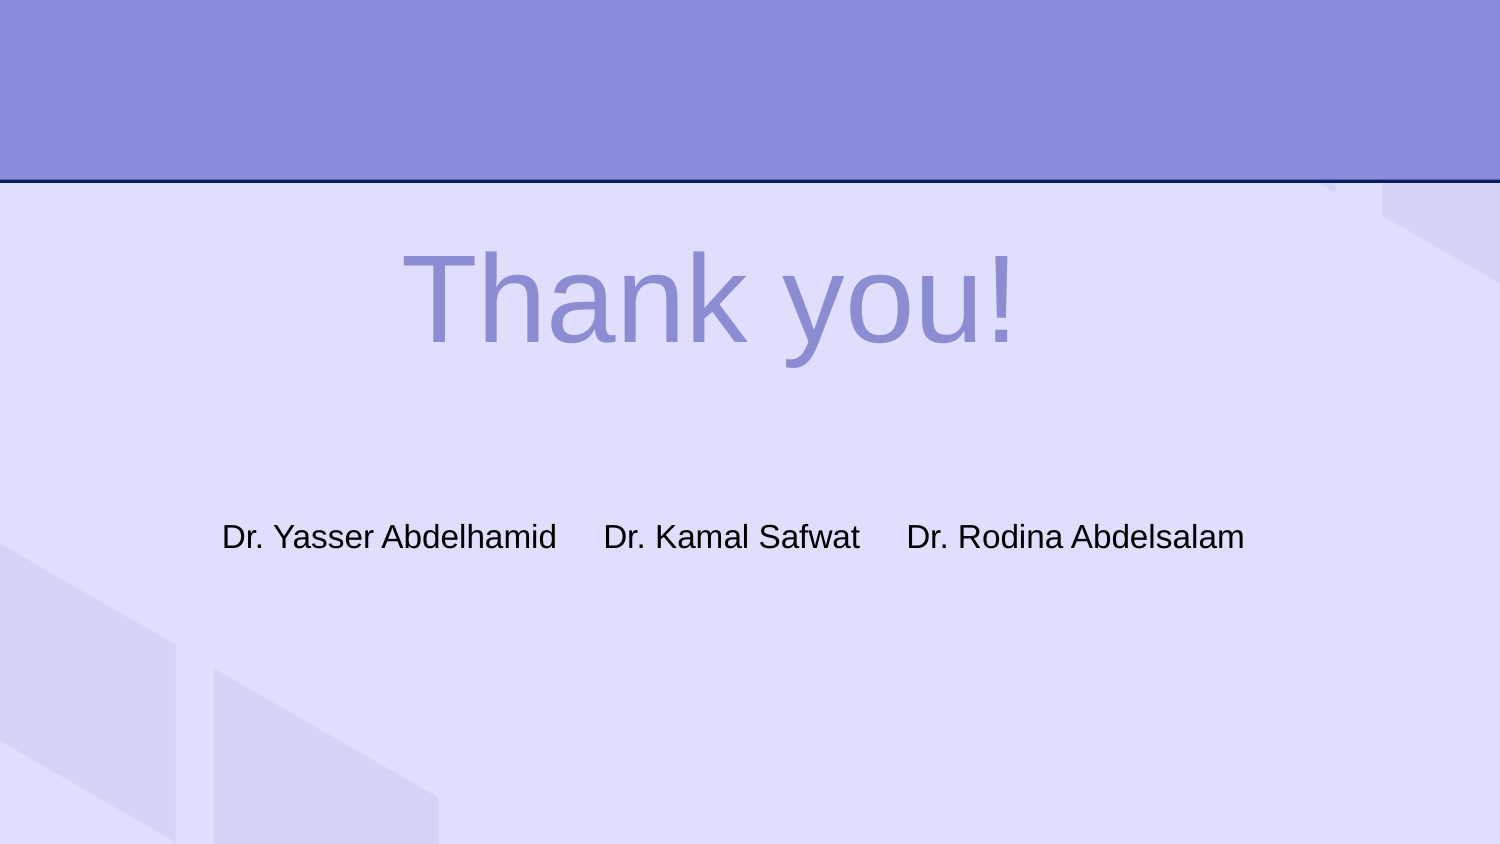

Thank you!
Dr. Yasser Abdelhamid     Dr. Kamal Safwat     Dr. Rodina Abdelsalam